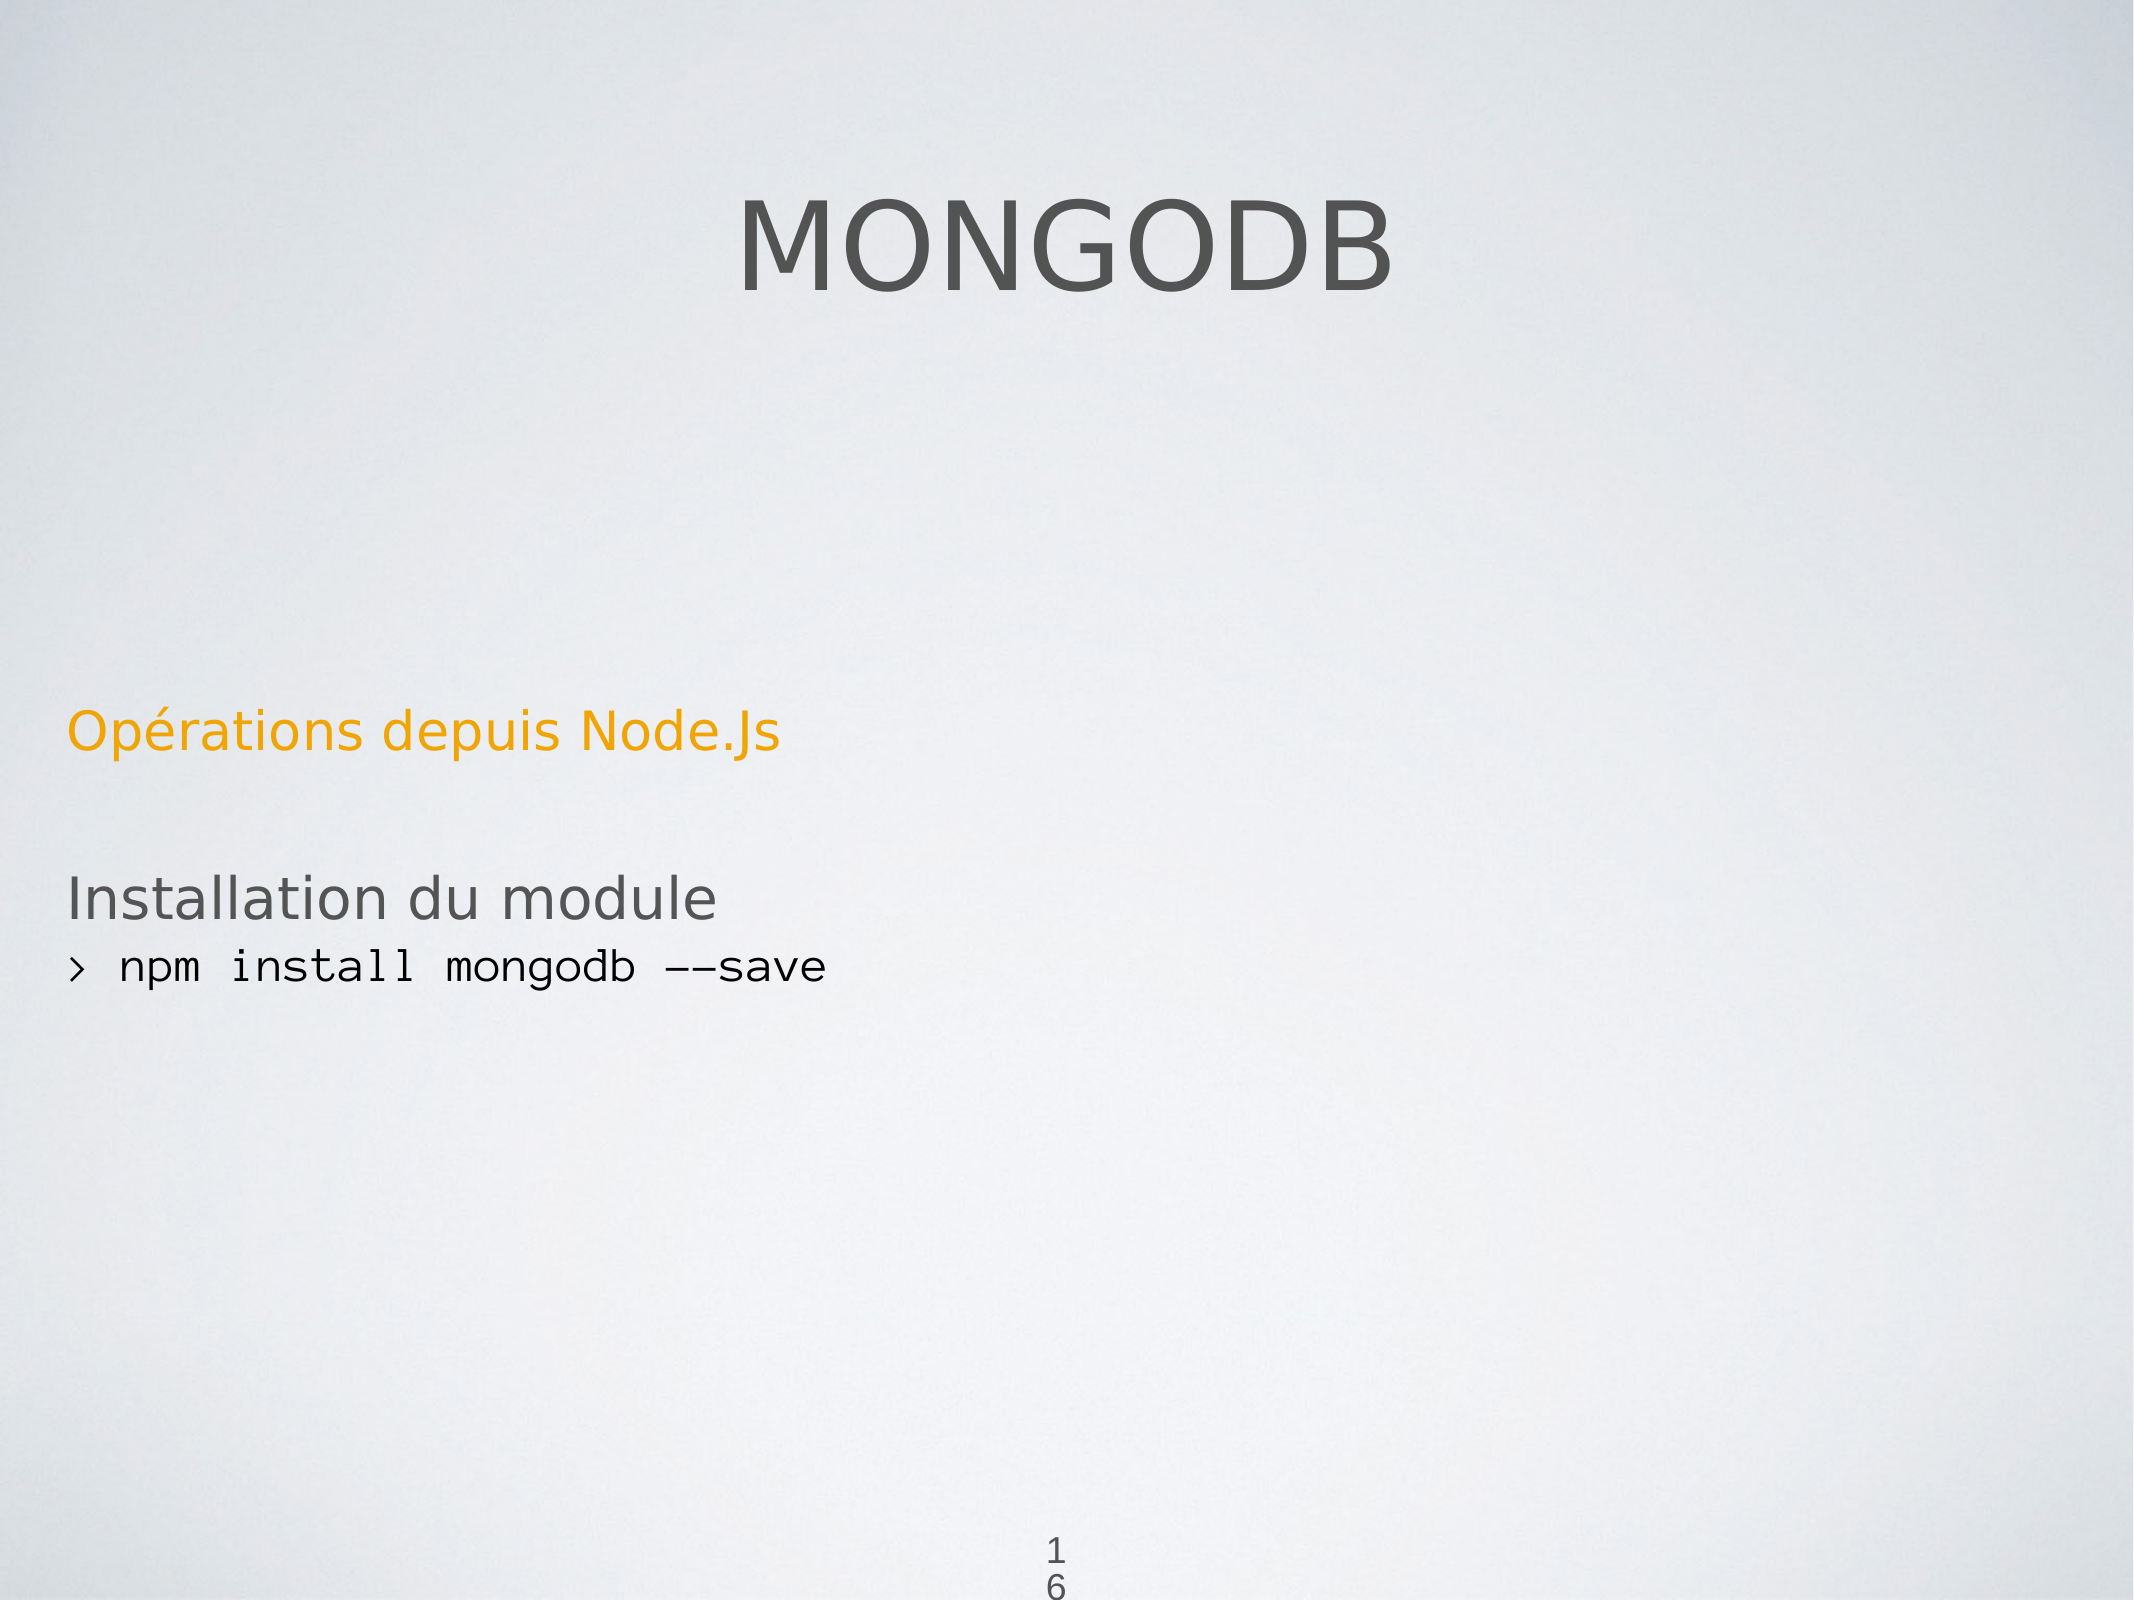

16
# Mongodb

Opérations depuis Node.Js

Installation du module
> npm install mongodb --save